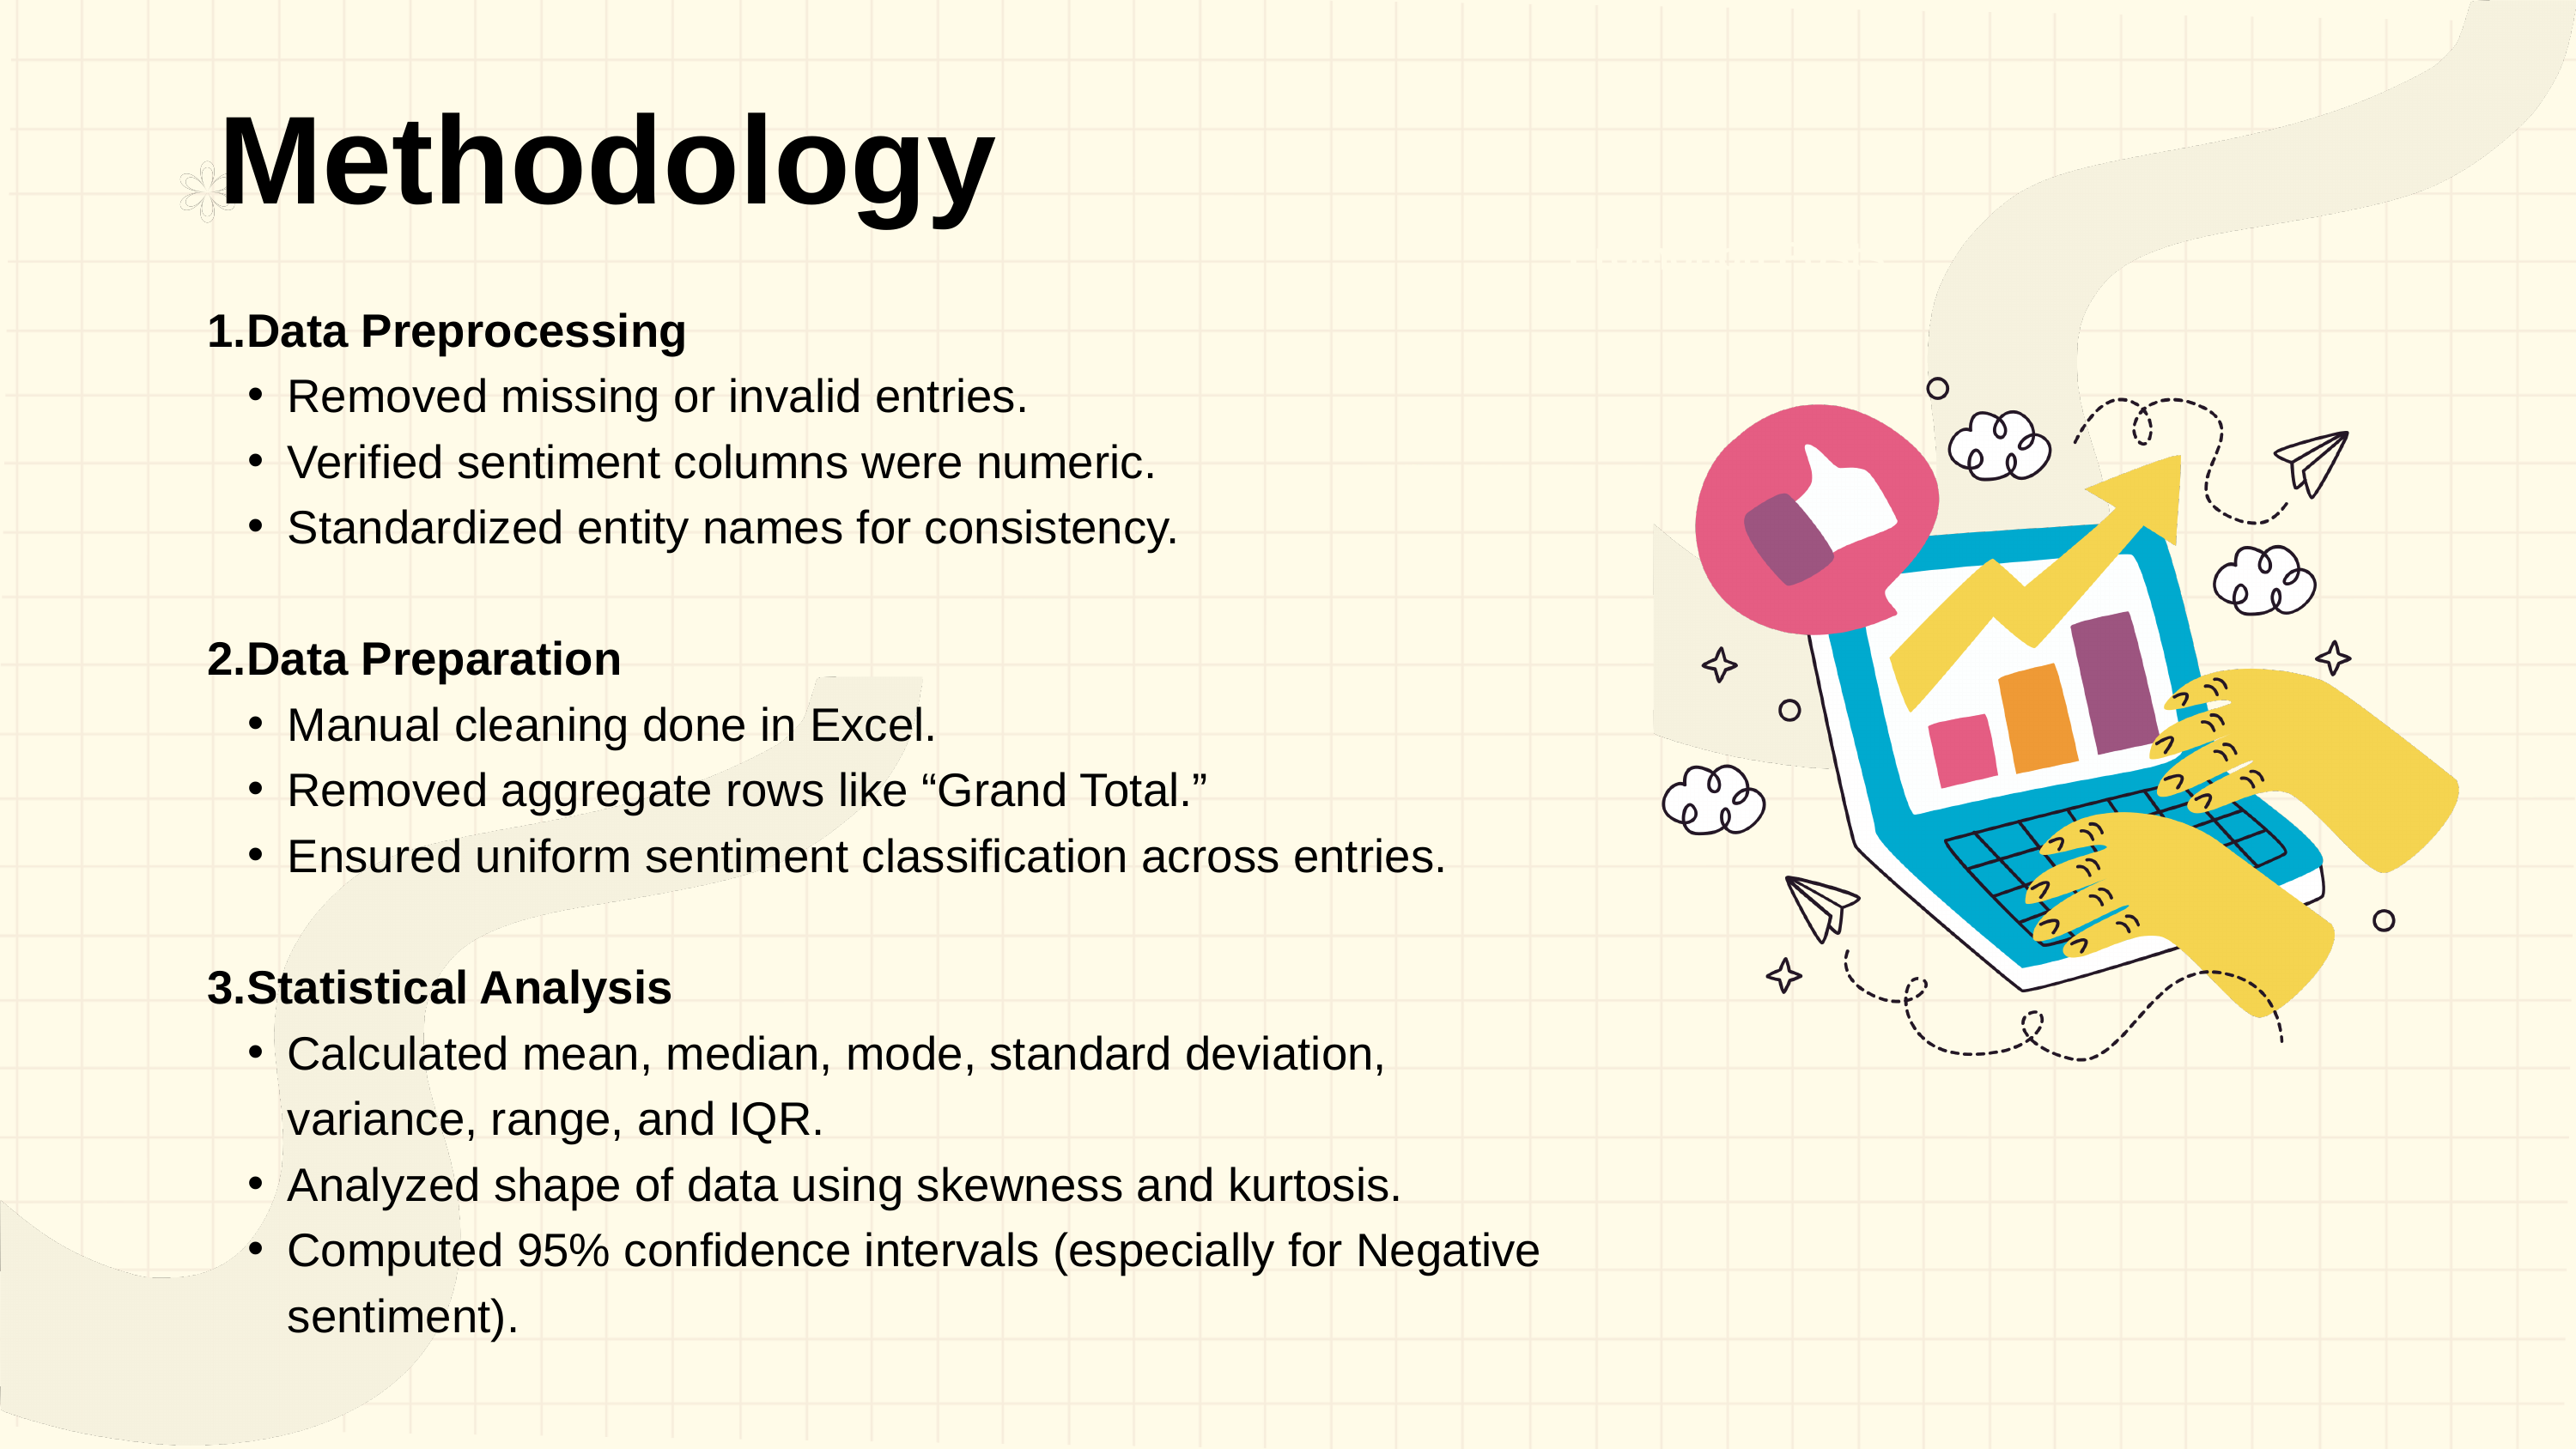

Methodology

Promotion Posts
1.Data Preprocessing
Removed missing or invalid entries.
Verified sentiment columns were numeric.
Standardized entity names for consistency.

2.Data Preparation
Manual cleaning done in Excel.
Removed aggregate rows like “Grand Total.”
Ensured uniform sentiment classification across entries.

3.Statistical Analysis
Calculated mean, median, mode, standard deviation, variance, range, and IQR.
Analyzed shape of data using skewness and kurtosis.
Computed 95% confidence intervals (especially for Negative sentiment).